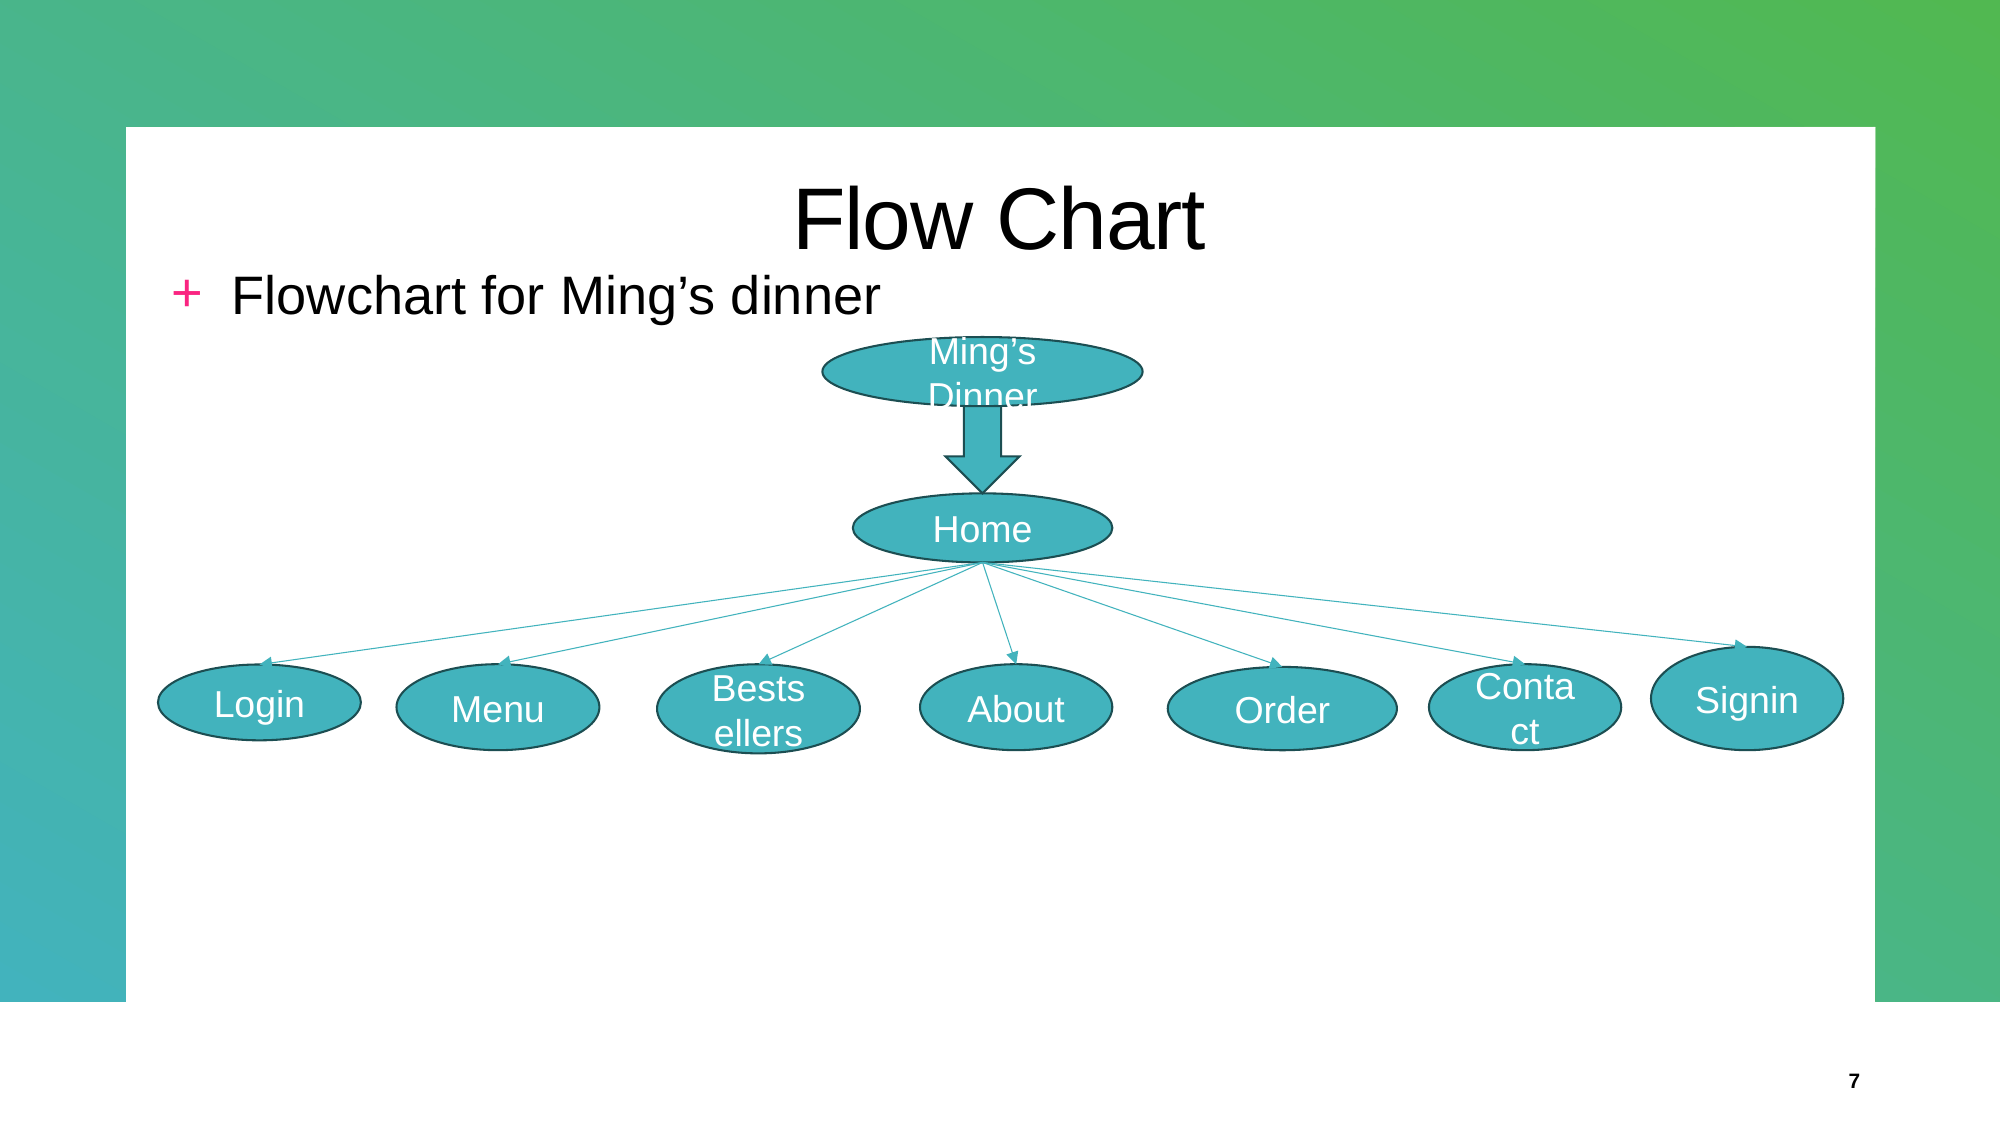

# Flow Chart
Flowchart for Ming’s dinner
Ming’s Dinner

Home
Signin
Menu
Bestsellers
About
Contact
Login
Order
7